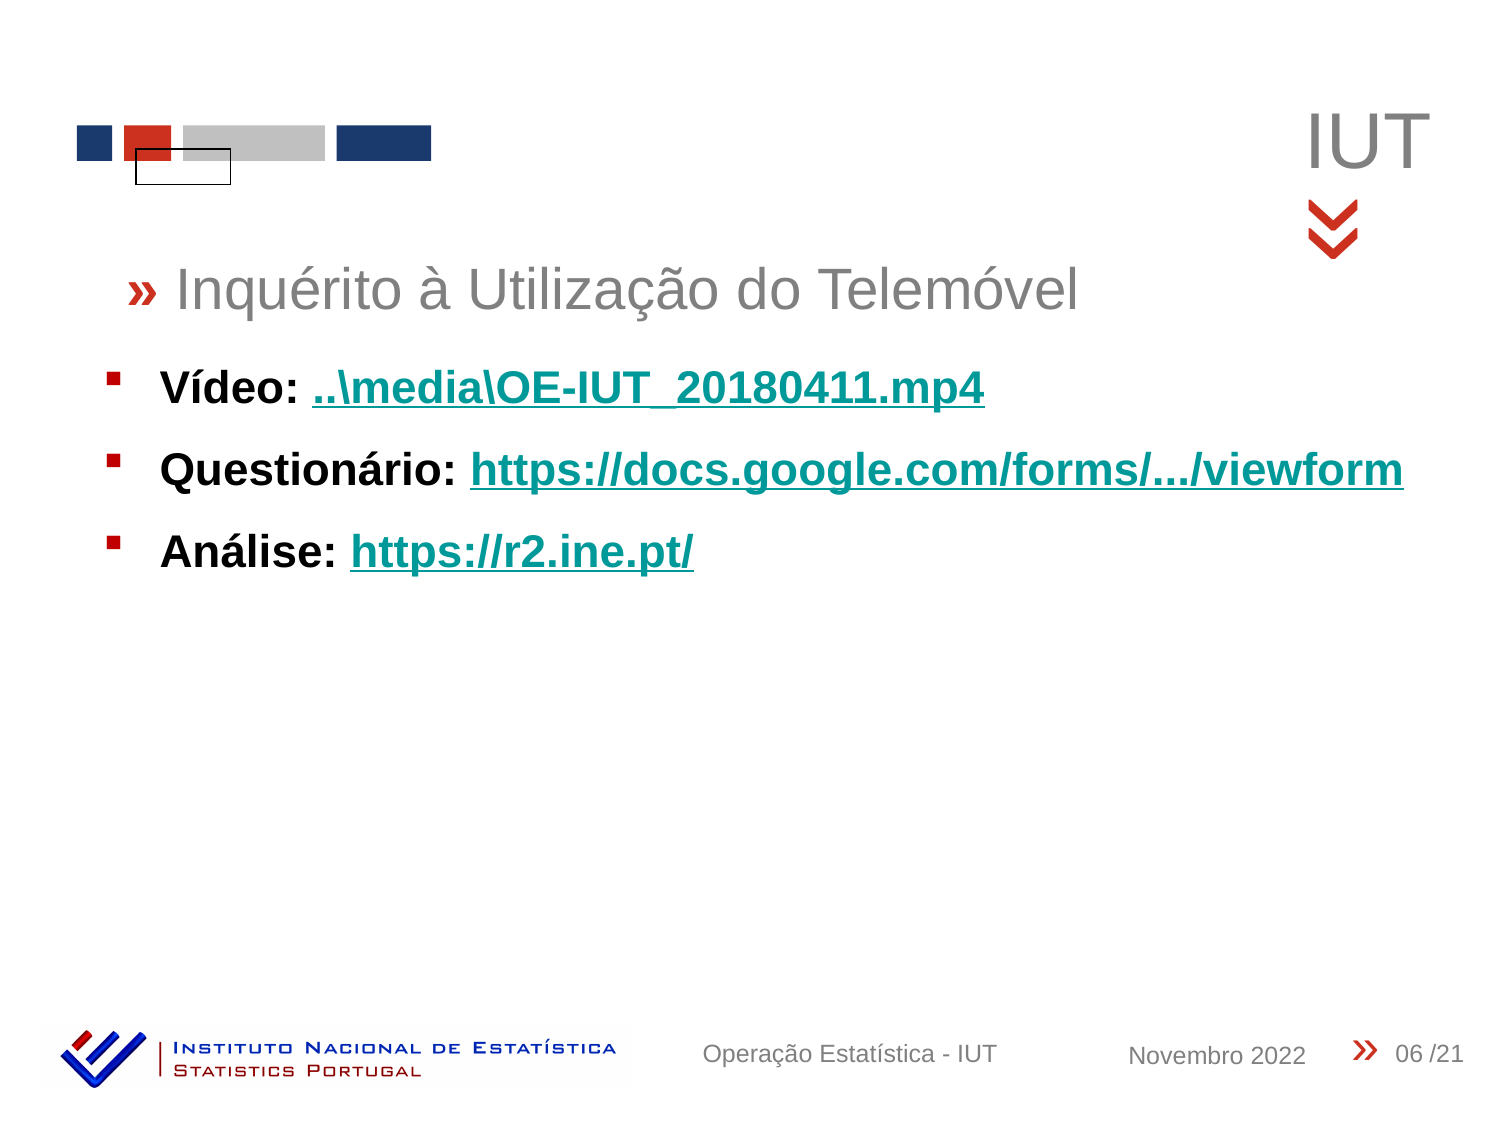

IUT
«
» Inquérito à Utilização do Telemóvel
Vídeo: ..\media\OE-IUT_20180411.mp4
Questionário: https://docs.google.com/forms/.../viewform
Análise: https://r2.ine.pt/
06